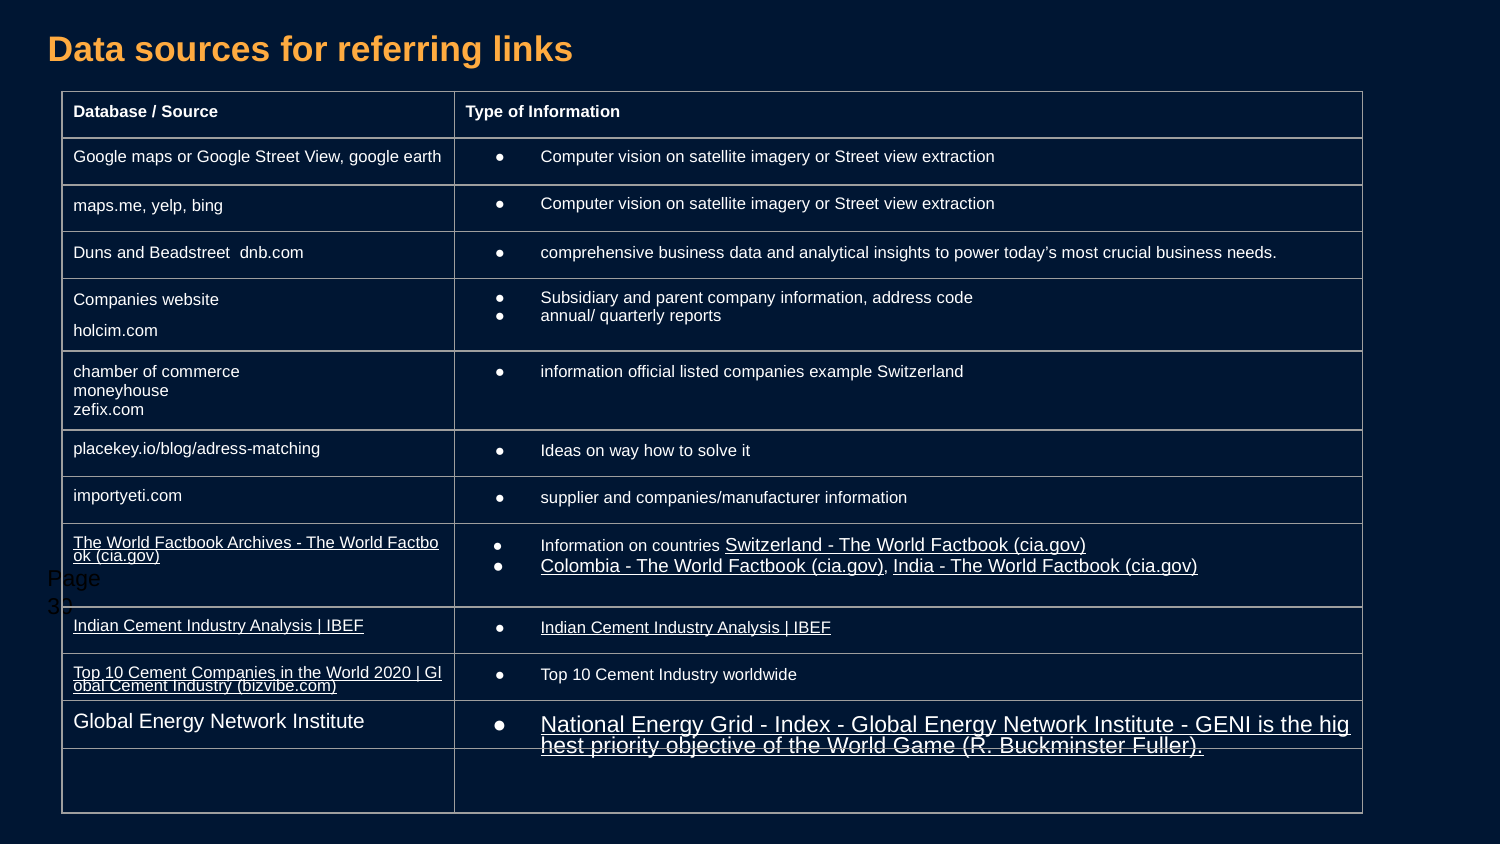

# Data sources for referring links
| Database / Source | Type of Information |
| --- | --- |
| Google maps or Google Street View, google earth | Computer vision on satellite imagery or Street view extraction |
| maps.me, yelp, bing | Computer vision on satellite imagery or Street view extraction |
| Duns and Beadstreet dnb.com | comprehensive business data and analytical insights to power today’s most crucial business needs. |
| Companies website holcim.com | Subsidiary and parent company information, address code annual/ quarterly reports |
| chamber of commerce moneyhouse zefix.com | information official listed companies example Switzerland |
| placekey.io/blog/adress-matching | Ideas on way how to solve it |
| importyeti.com | supplier and companies/manufacturer information |
| The World Factbook Archives - The World Factbook (cia.gov) | Information on countries Switzerland - The World Factbook (cia.gov) Colombia - The World Factbook (cia.gov), India - The World Factbook (cia.gov) |
| Indian Cement Industry Analysis | IBEF | Indian Cement Industry Analysis | IBEF |
| Top 10 Cement Companies in the World 2020 | Global Cement Industry (bizvibe.com) | Top 10 Cement Industry worldwide |
| Global Energy Network Institute | National Energy Grid - Index - Global Energy Network Institute - GENI is the highest priority objective of the World Game (R. Buckminster Fuller). |
|  |  |
Page 30